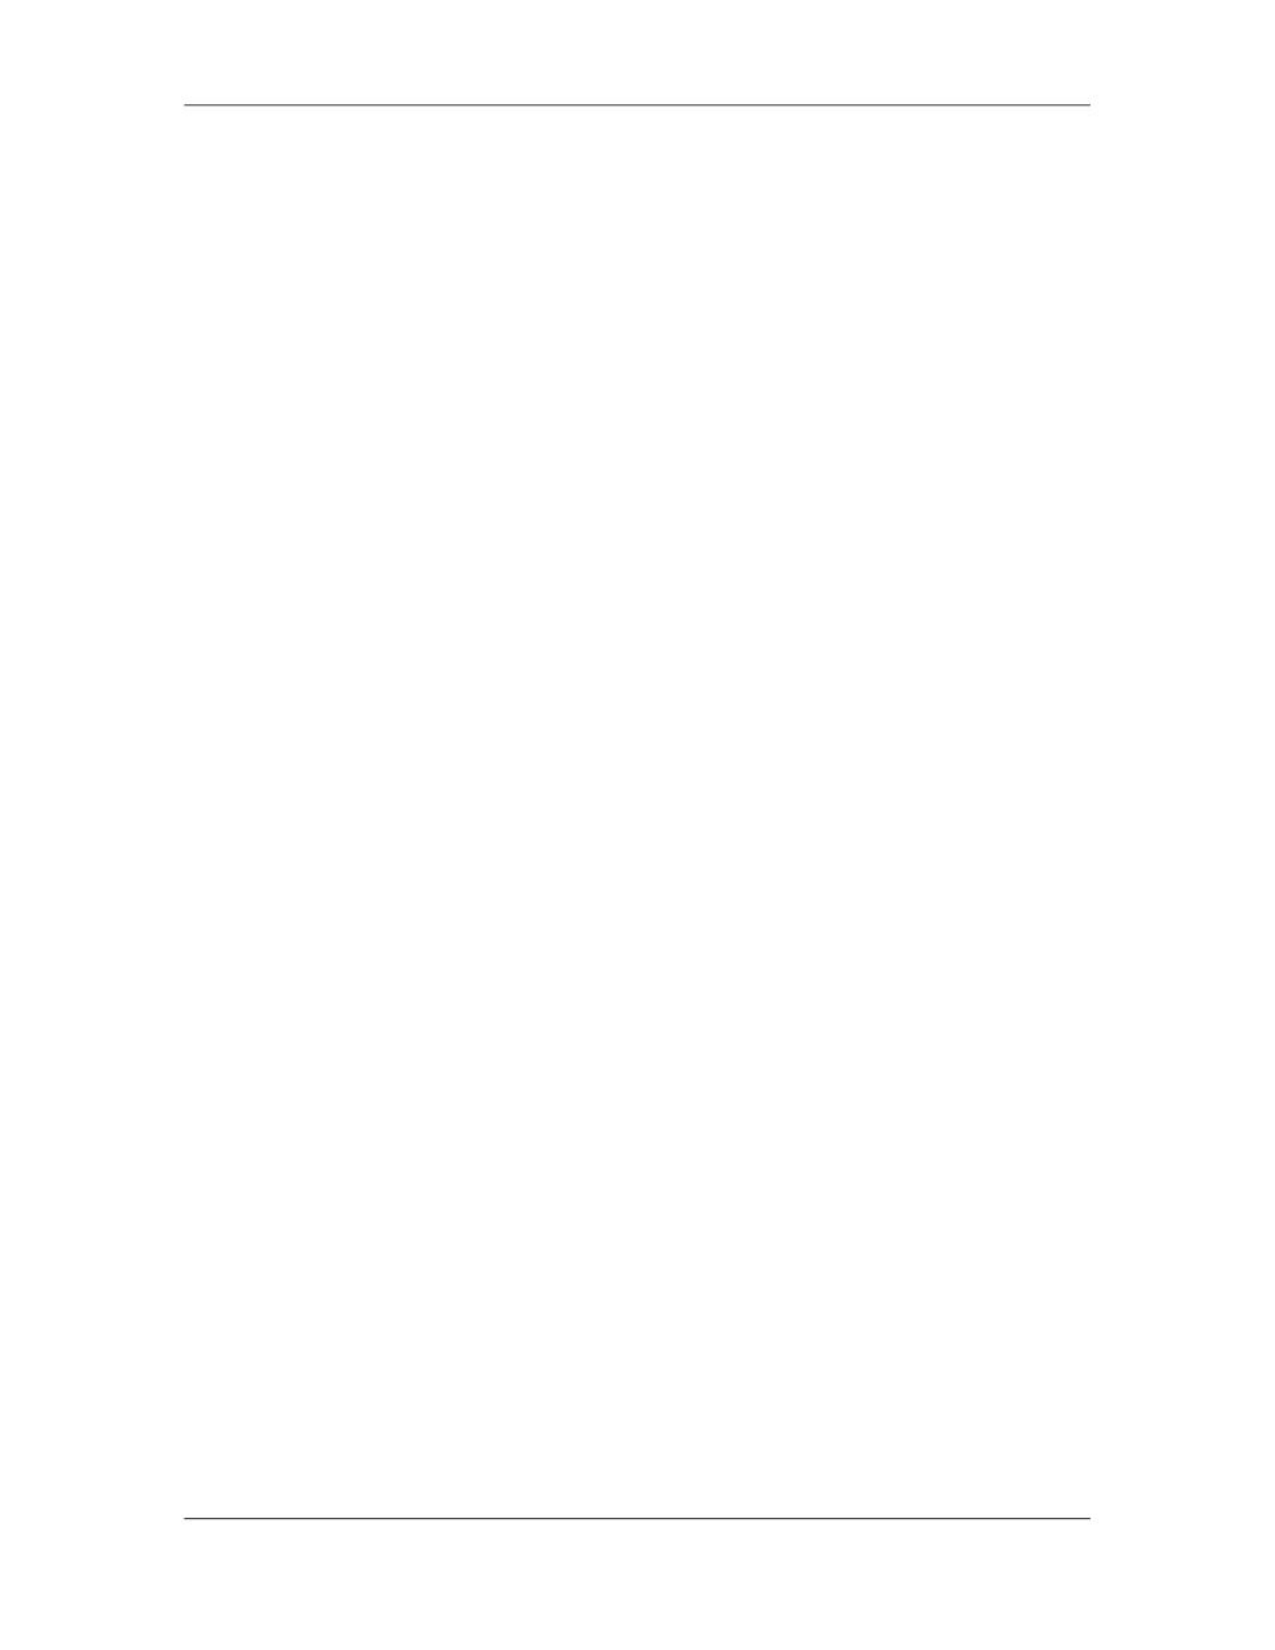

Software Project Management (CS615)

																																																																																																									process when the work products created fail to meet their specifications. This

																																																																																																									approach views quality control as part of the manufacturing process.

																																																																																																									Quality control activities may be fully automated, entirely manual, or a
																																																																																																									combination of automated tools and human interaction. A key concept of quality

																																																																																																									control is that all work products have defined; measurable specifications to which
																																																																																																									we may compare the output of each process. The feedback loop is essential to

																																																																																																									minimize the defects produced.

																																																																											10.4												Quality Control Myths

																																																																																																									The establishment of effective quality control frequently encounters various
																																																																																																									misconceptions and myths, the most common of which is related to the cost

																																																																																																									effectiveness of quality control. Cobb and Mills (1990) list several of these myths,
																																																																																																									and suggest methods of combating them. Two of the more prevalent myths

																																																																																																									identified by Cobb and Mills are described below.

																																																																																																									Myth: Quality costs money. This is one of the most common myths (not only in
																																																																																																									software development). In fact, quality in software usually saves money. Poor

																																																																																																									quality breeds failure. There is a positive correlation between failures and cost in
																																																																																																									that it is more expensive to remove execution failures designed into software than

																																																																																																									to design software to exclude execution failures.

																																																																																																									Myth: Software failures are unavoidable.  This is one of the worst myths
																																																																																																									because the statement is partly true, and is therefore often used as an excuse to

																																																																																																									justify poor quality software. The claim that ‘there is always another bug' should
																																																																																																									never be a parameter in the design or implementation of software.

																																																																																																									As these myths lose ground in modern approaches to software development, the

																																																																																																									demand for suitable quality control standards and procedures increases. The IEEE
																																																																																																									issued their first standard for software quality assurance plans in 1984 (IEEE

																																																																																																									.1984), followed by a detailed guide to support the standard, issued in 1986. The
																																																																																																									US Department of Defense issued a separate standard 2168 for defense systems

																																																																																																									software quality programs (DOD 1988b), which forms a companion to the famous
																																																																																																									US DOD standard 2167A (DOD 1988a) for defense systems software

																																																																																																									development. The European ISO standard 9000-3, of 1990 (ISO 1990) gives a
																																																																																																									broader meaning to the term quality assurance and covers configuration control

																																																																																																									too.

																																																																											10.5 										Resources for quality control

																																																																																																									When the SQA mandate includes configuration control activities, the required
																																																																																																									resources will also include those required for configuration control. Merging SQA

																																																																																																									and configuration control is not uncommon, and can eliminate some duplication
																																																																																																									of assignments and activities. Two alternative organizational charts are shown in

																																																																																						                                                                                                                                 359

																																																																																																																																																																																						© Copyright Virtual University of Pakistan